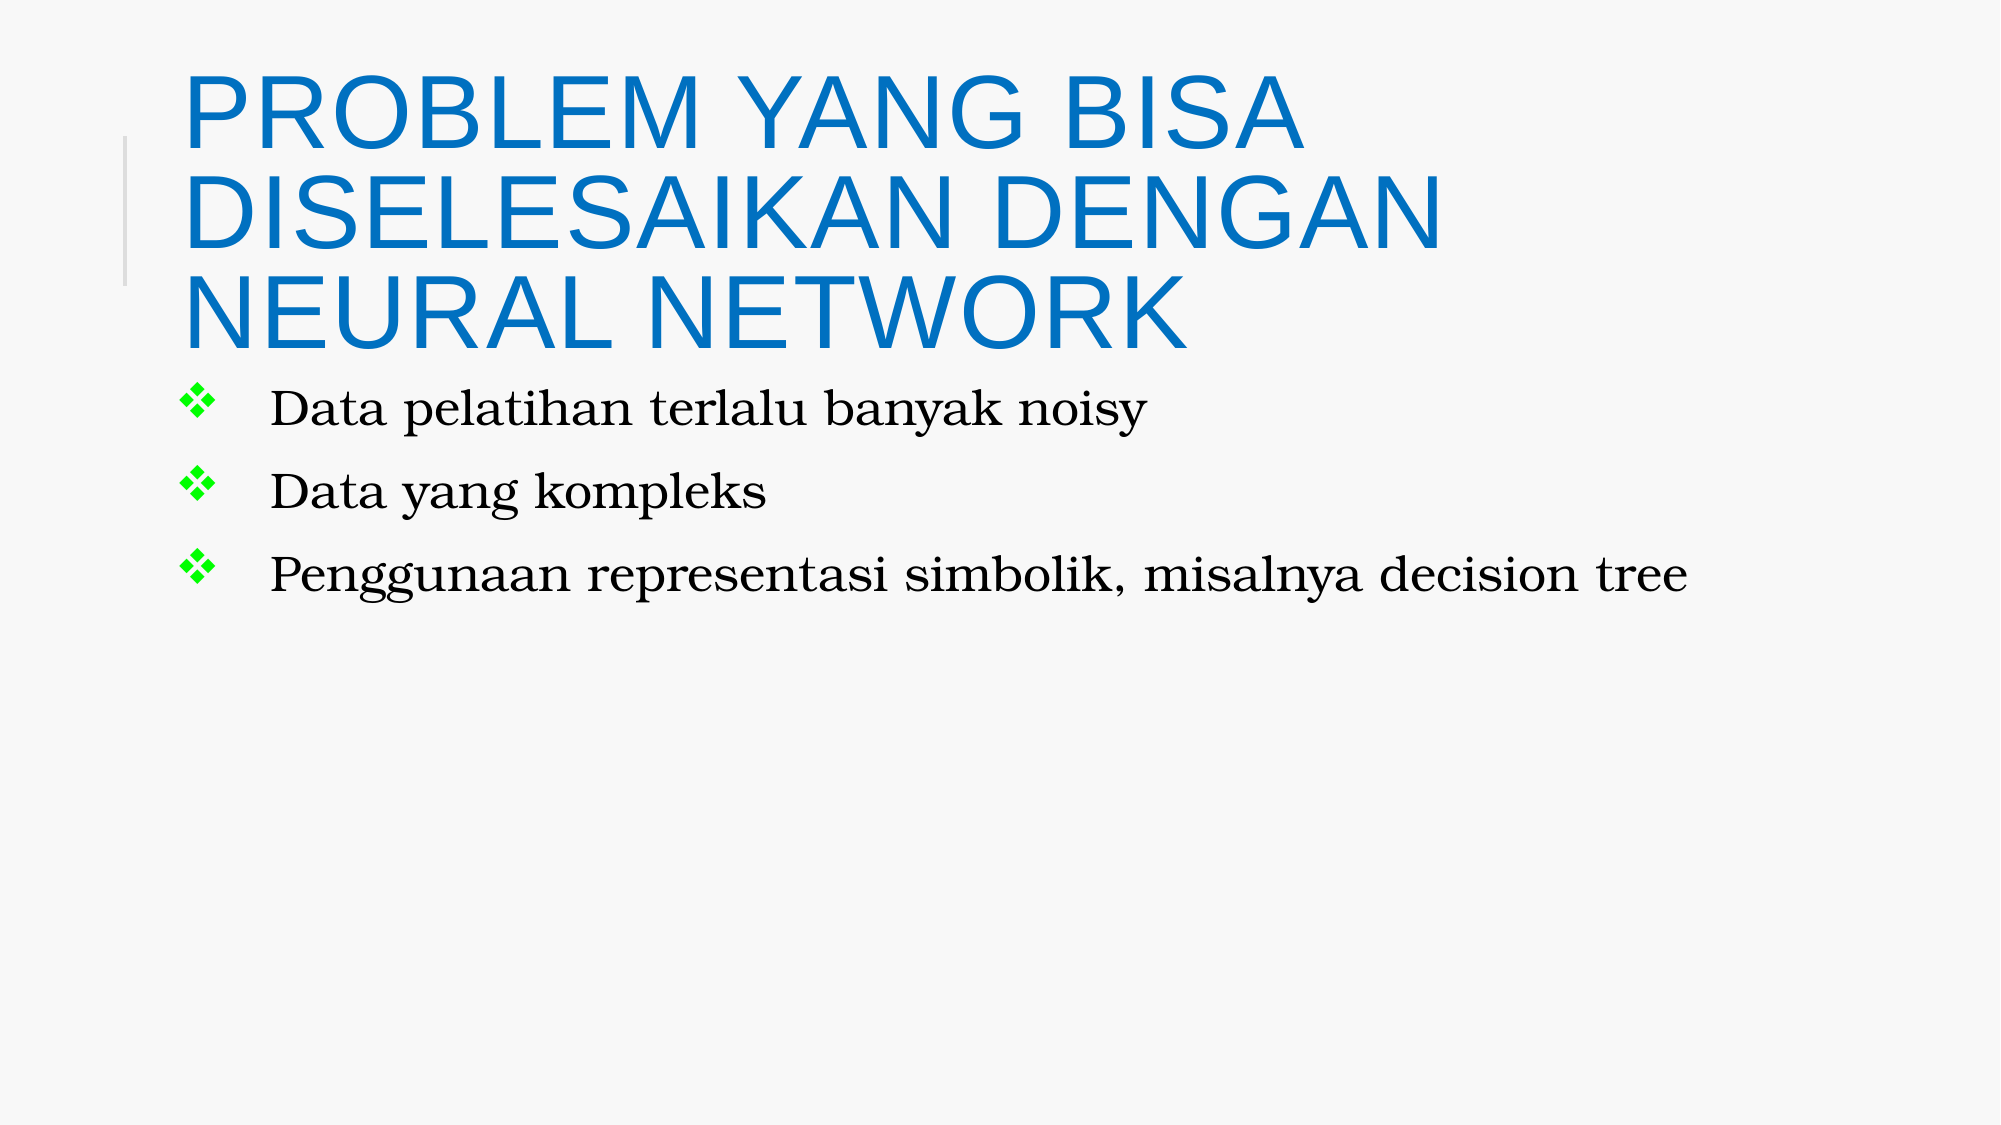

# Problem yang bisa diselesaikan dengan neural netWORK
Data pelatihan terlalu banyak noisy
Data yang kompleks
Penggunaan representasi simbolik, misalnya decision tree